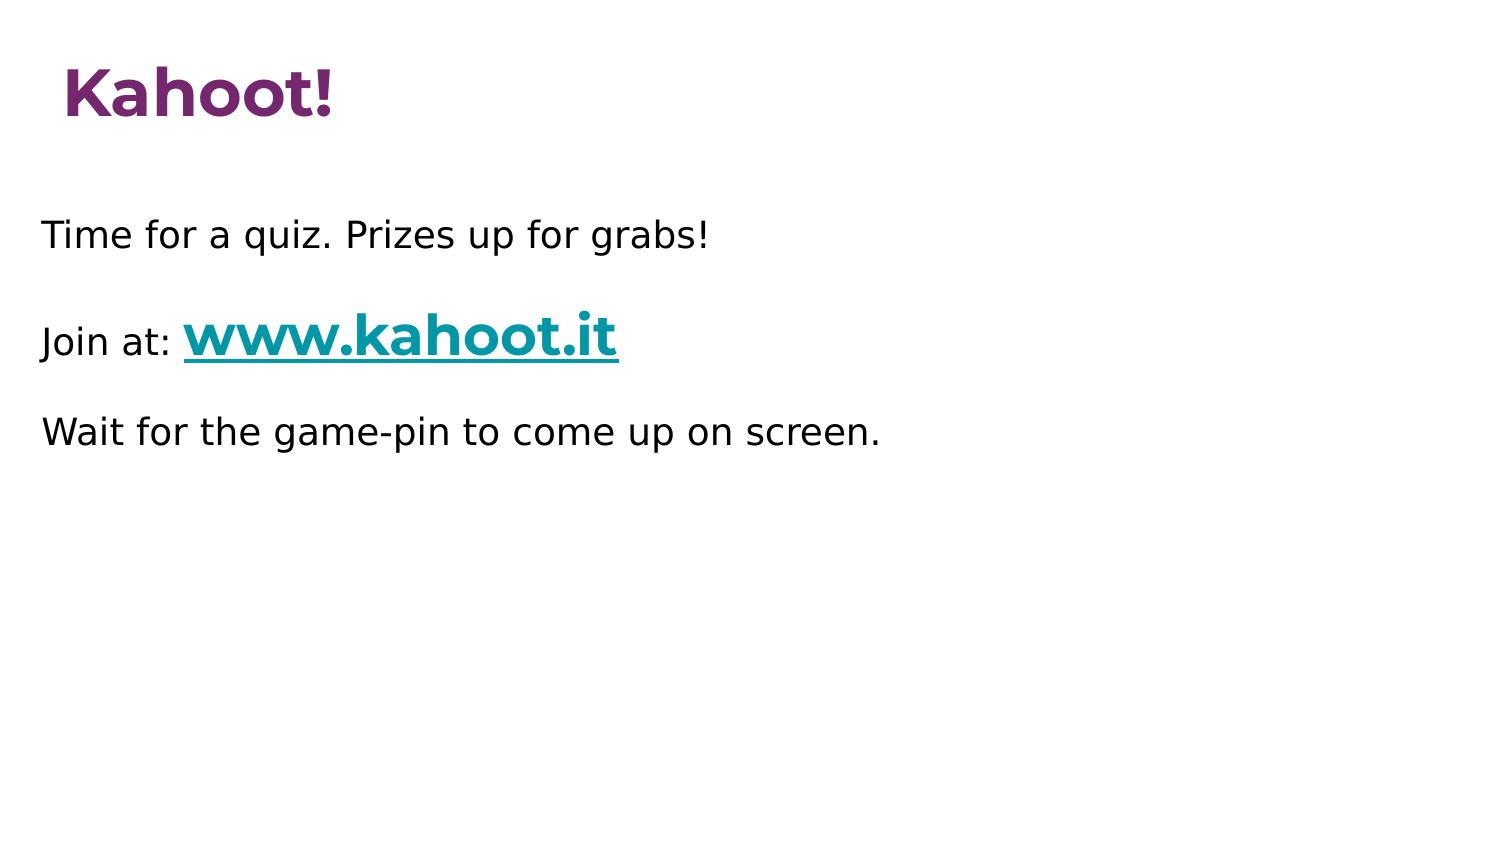

Kahoot!
Time for a quiz. Prizes up for grabs!
Join at: www.kahoot.it
Wait for the game-pin to come up on screen.